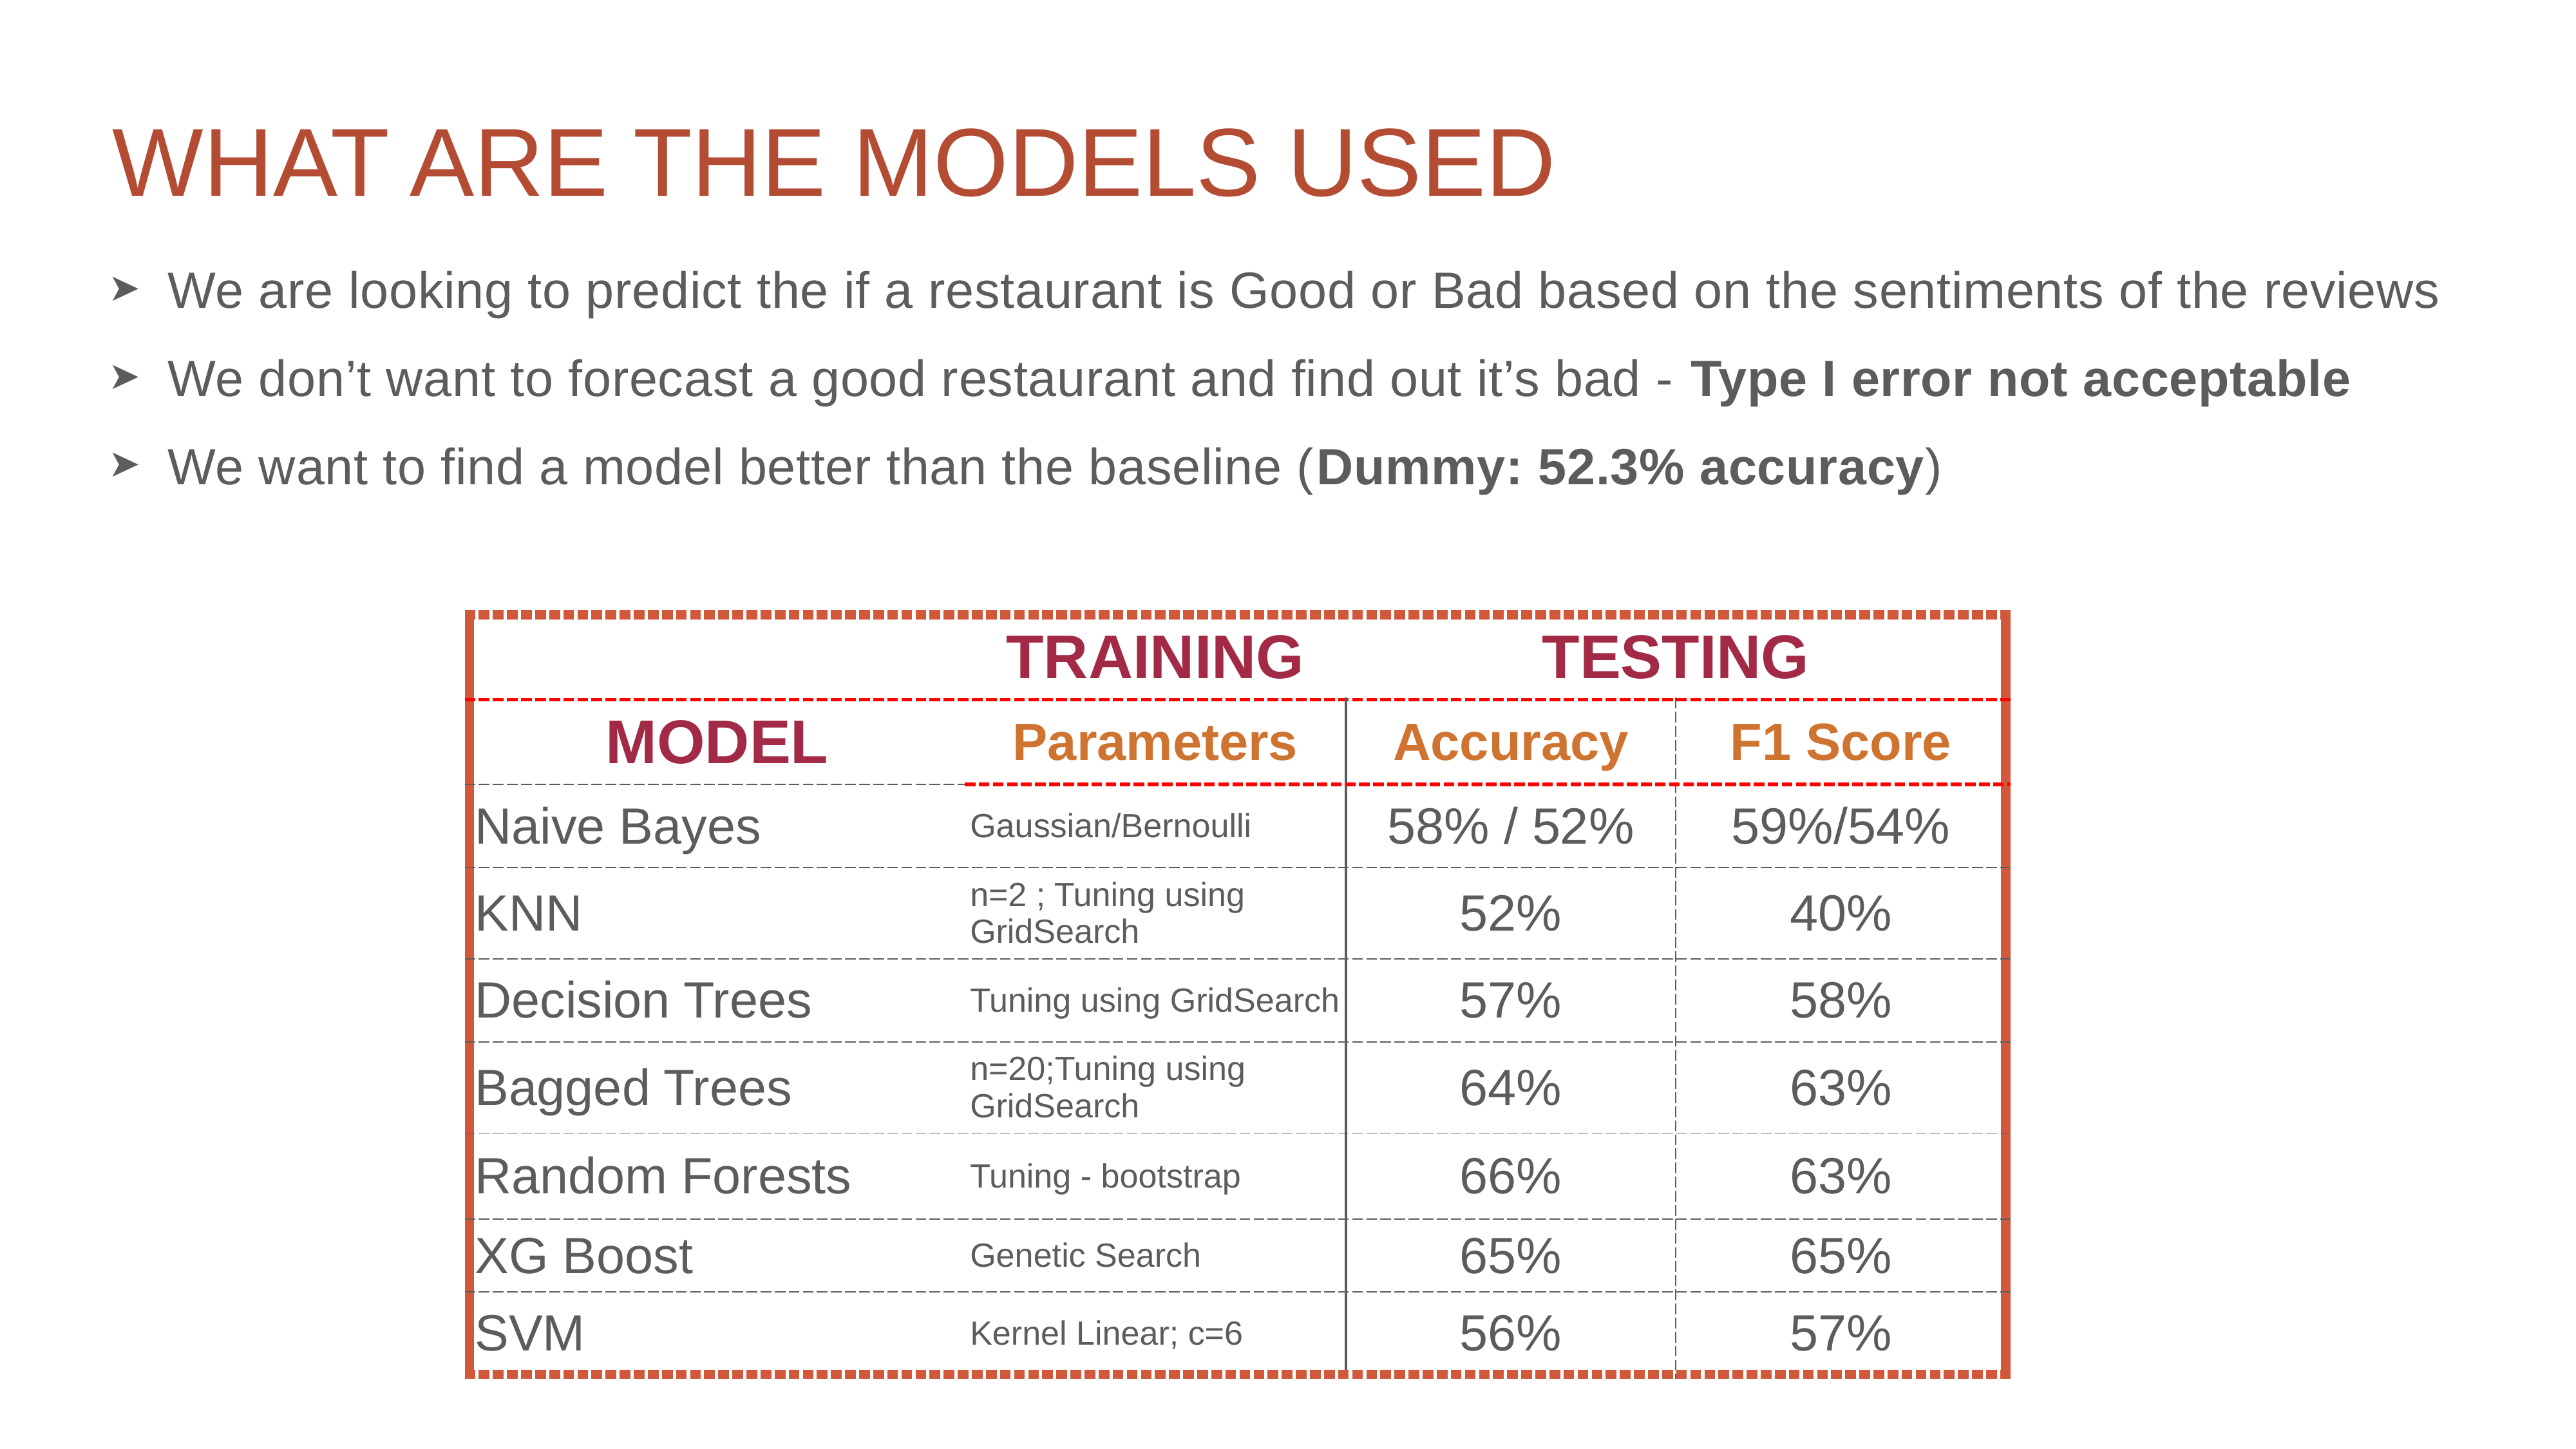

# WHAT ARE THE MODELS USED

We are looking to predict the if a restaurant is Good or Bad based on the sentiments of the reviews
We don’t want to forecast a good restaurant and find out it’s bad - Type I error not acceptable
We want to find a model better than the baseline (Dummy: 52.3% accuracy)
|  | TRAINING | TESTING |  |
| --- | --- | --- | --- |
| MODEL | Parameters | Accuracy | F1 Score |
| Naive Bayes | Gaussian/Bernoulli | 58% / 52% | 59%/54% |
| KNN | n=2 ; Tuning using GridSearch | 52% | 40% |
| Decision Trees | Tuning using GridSearch | 57% | 58% |
| Bagged Trees | n=20;Tuning using GridSearch | 64% | 63% |
| Random Forests | Tuning - bootstrap | 66% | 63% |
| XG Boost | Genetic Search | 65% | 65% |
| SVM | Kernel Linear; c=6 | 56% | 57% |